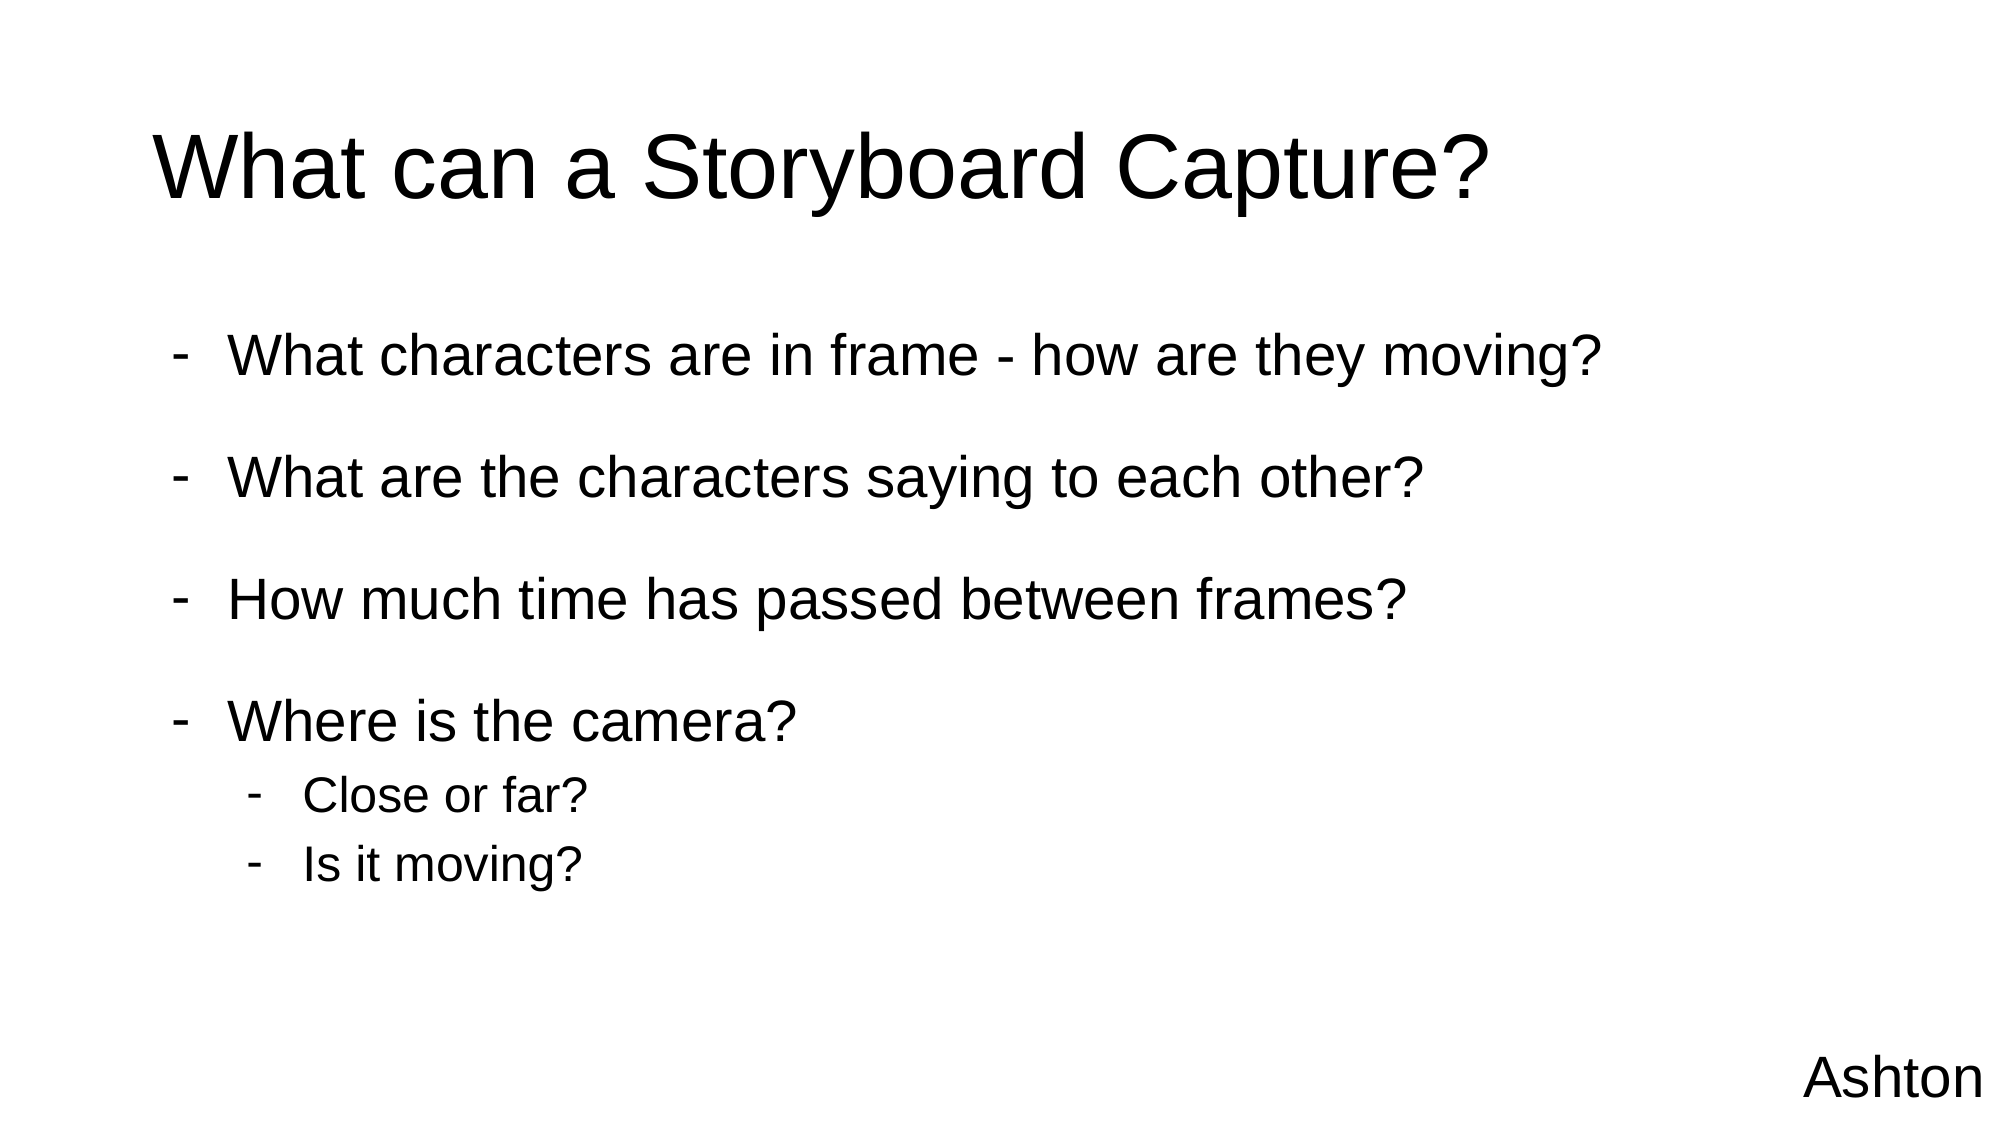

# What can a Storyboard Capture?
What characters are in frame - how are they moving?
What are the characters saying to each other?
How much time has passed between frames?
Where is the camera?
Close or far?
Is it moving?
Ashton